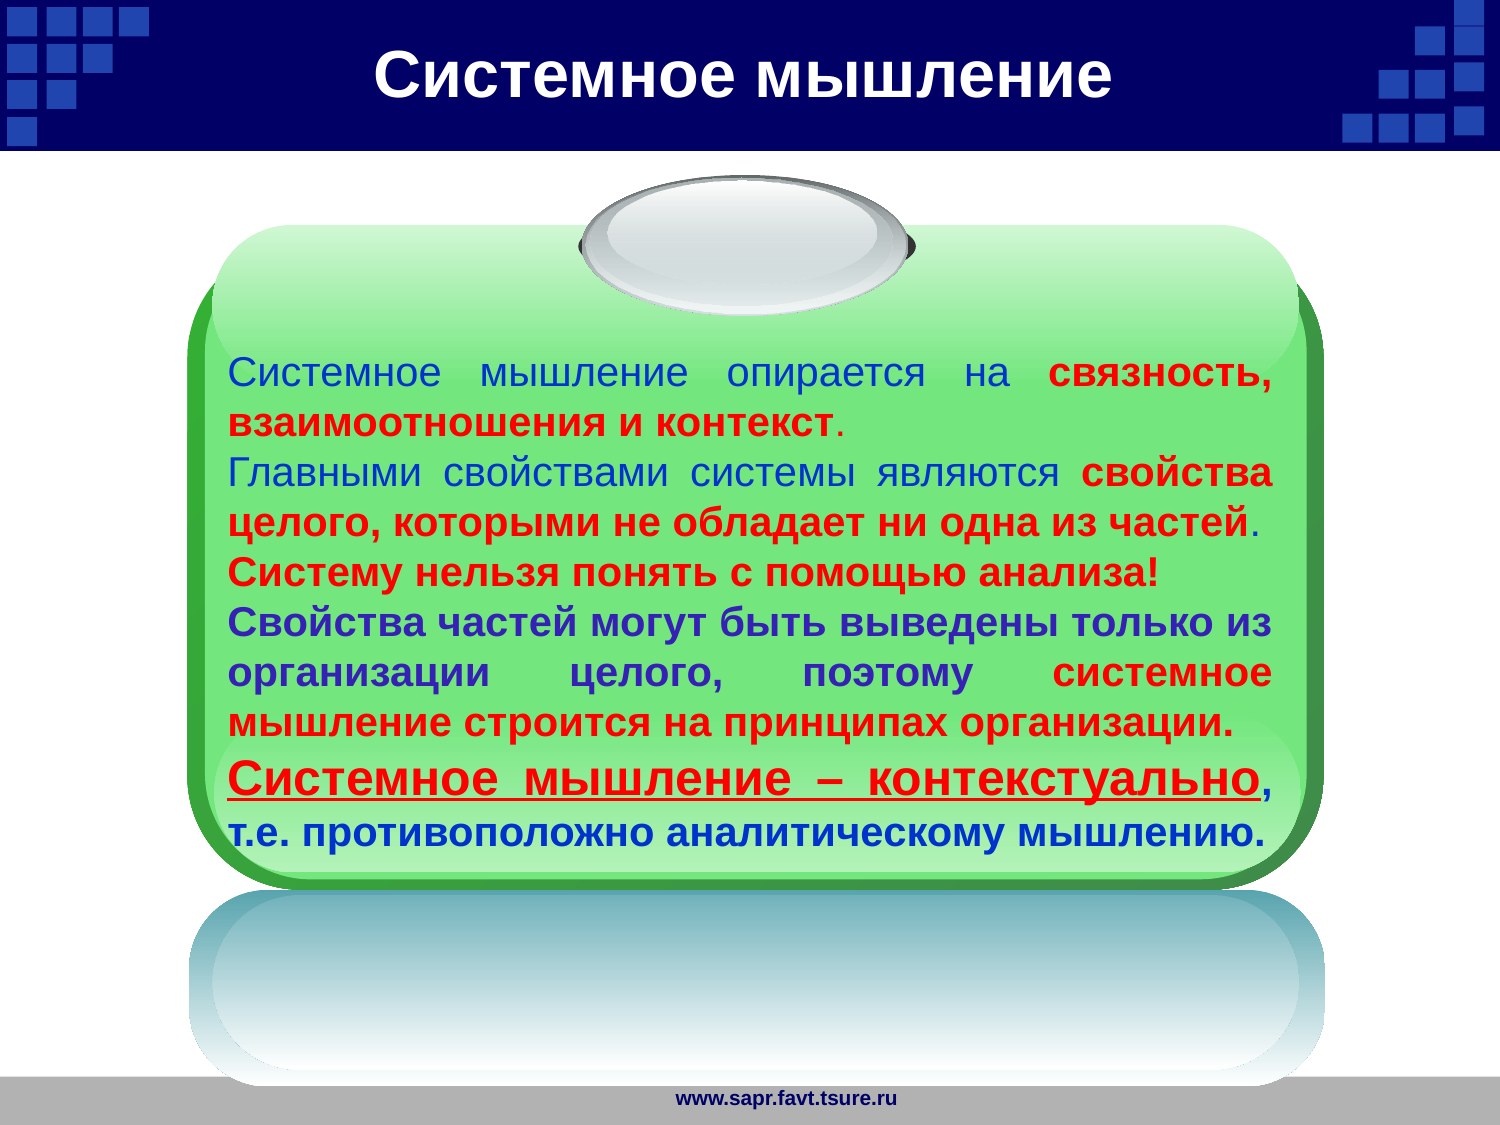

Системное мышление

Системное мышление опирается на связность, взаимоотношения и контекст.
Главными свойствами системы являются свойства целого, которыми не обладает ни одна из частей.
Систему нельзя понять с помощью анализа!
Свойства частей могут быть выведены только из организации целого, поэтому системное мышление строится на принципах организации.
Системное мышление – контекстуально, т.е. противоположно аналитическому мышлению.

www.sapr.favt.tsure.ru